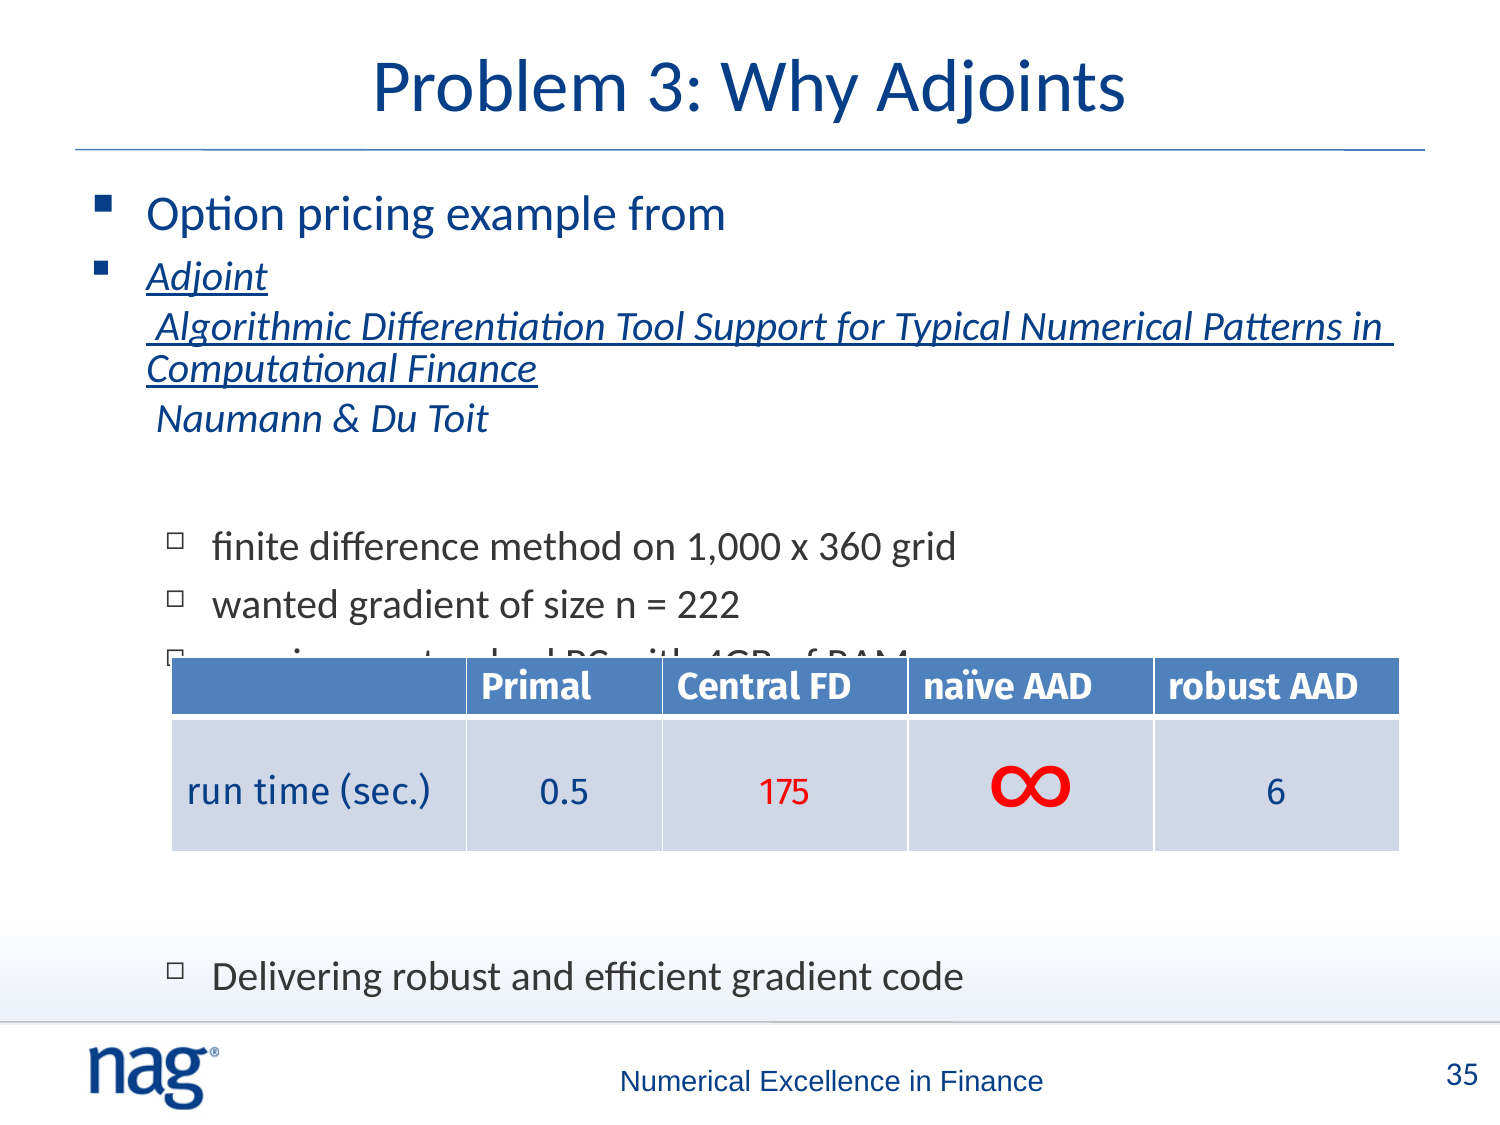

# Problem 3: Why Adjoints
Option pricing example from
Adjoint Algorithmic Differentiation Tool Support for Typical Numerical Patterns in Computational Finance Naumann & Du Toit

finite difference method on 1,000 x 360 grid
wanted gradient of size n = 222
running on standard PC with 4GB of RAM

Delivering robust and efficient gradient code
|  | Primal | Central FD | naïve AAD | robust AAD |
| --- | --- | --- | --- | --- |
| run time (sec.) | 0.5 | 175 | ∞ | 6 |